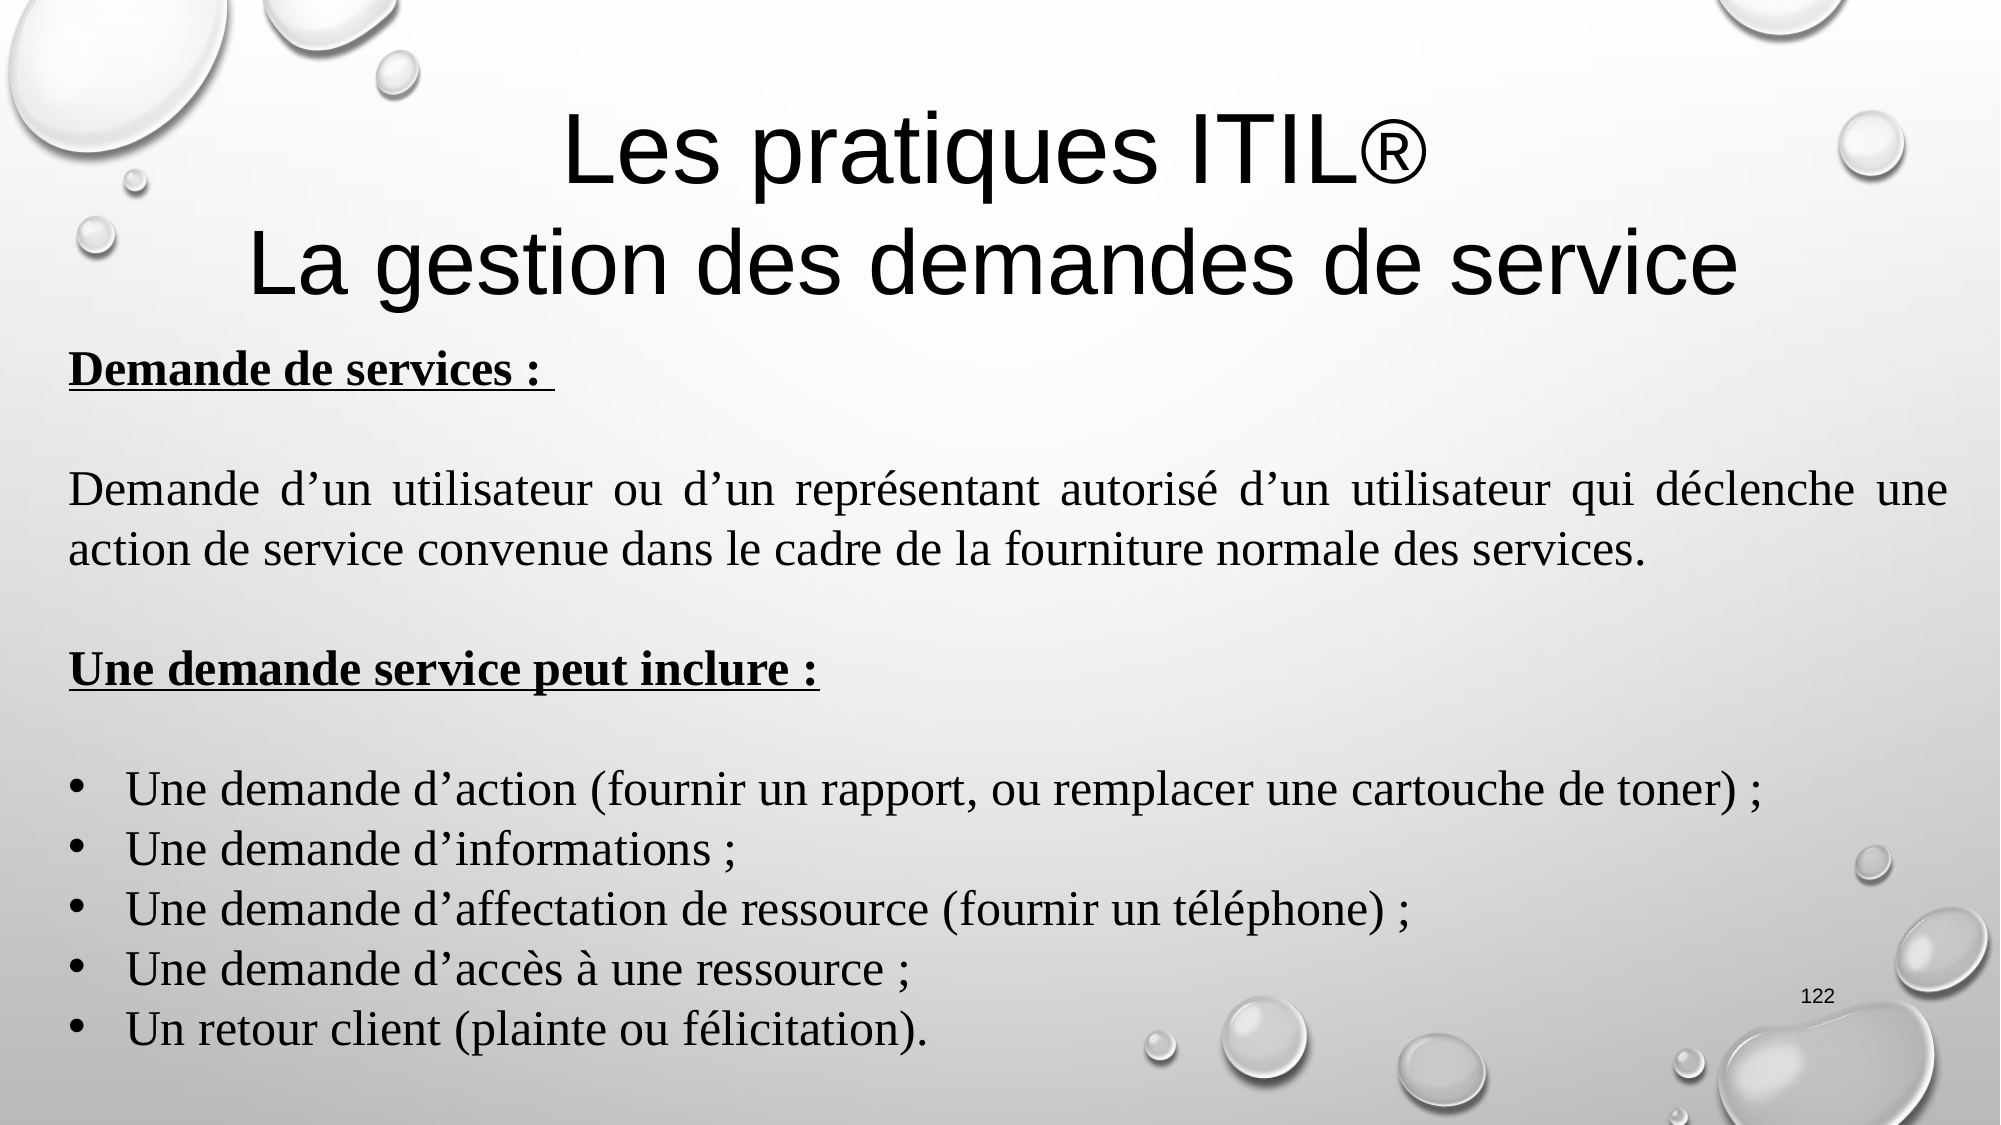

Les pratiques ITIL®
La gestion des demandes de service
Demande de services :

Demande d’un utilisateur ou d’un représentant autorisé d’un utilisateur qui déclenche une action de service convenue dans le cadre de la fourniture normale des services.

Une demande service peut inclure :

Une demande d’action (fournir un rapport, ou remplacer une cartouche de toner) ;
Une demande d’informations ;
Une demande d’affectation de ressource (fournir un téléphone) ;
Une demande d’accès à une ressource ;
Un retour client (plainte ou félicitation).
122